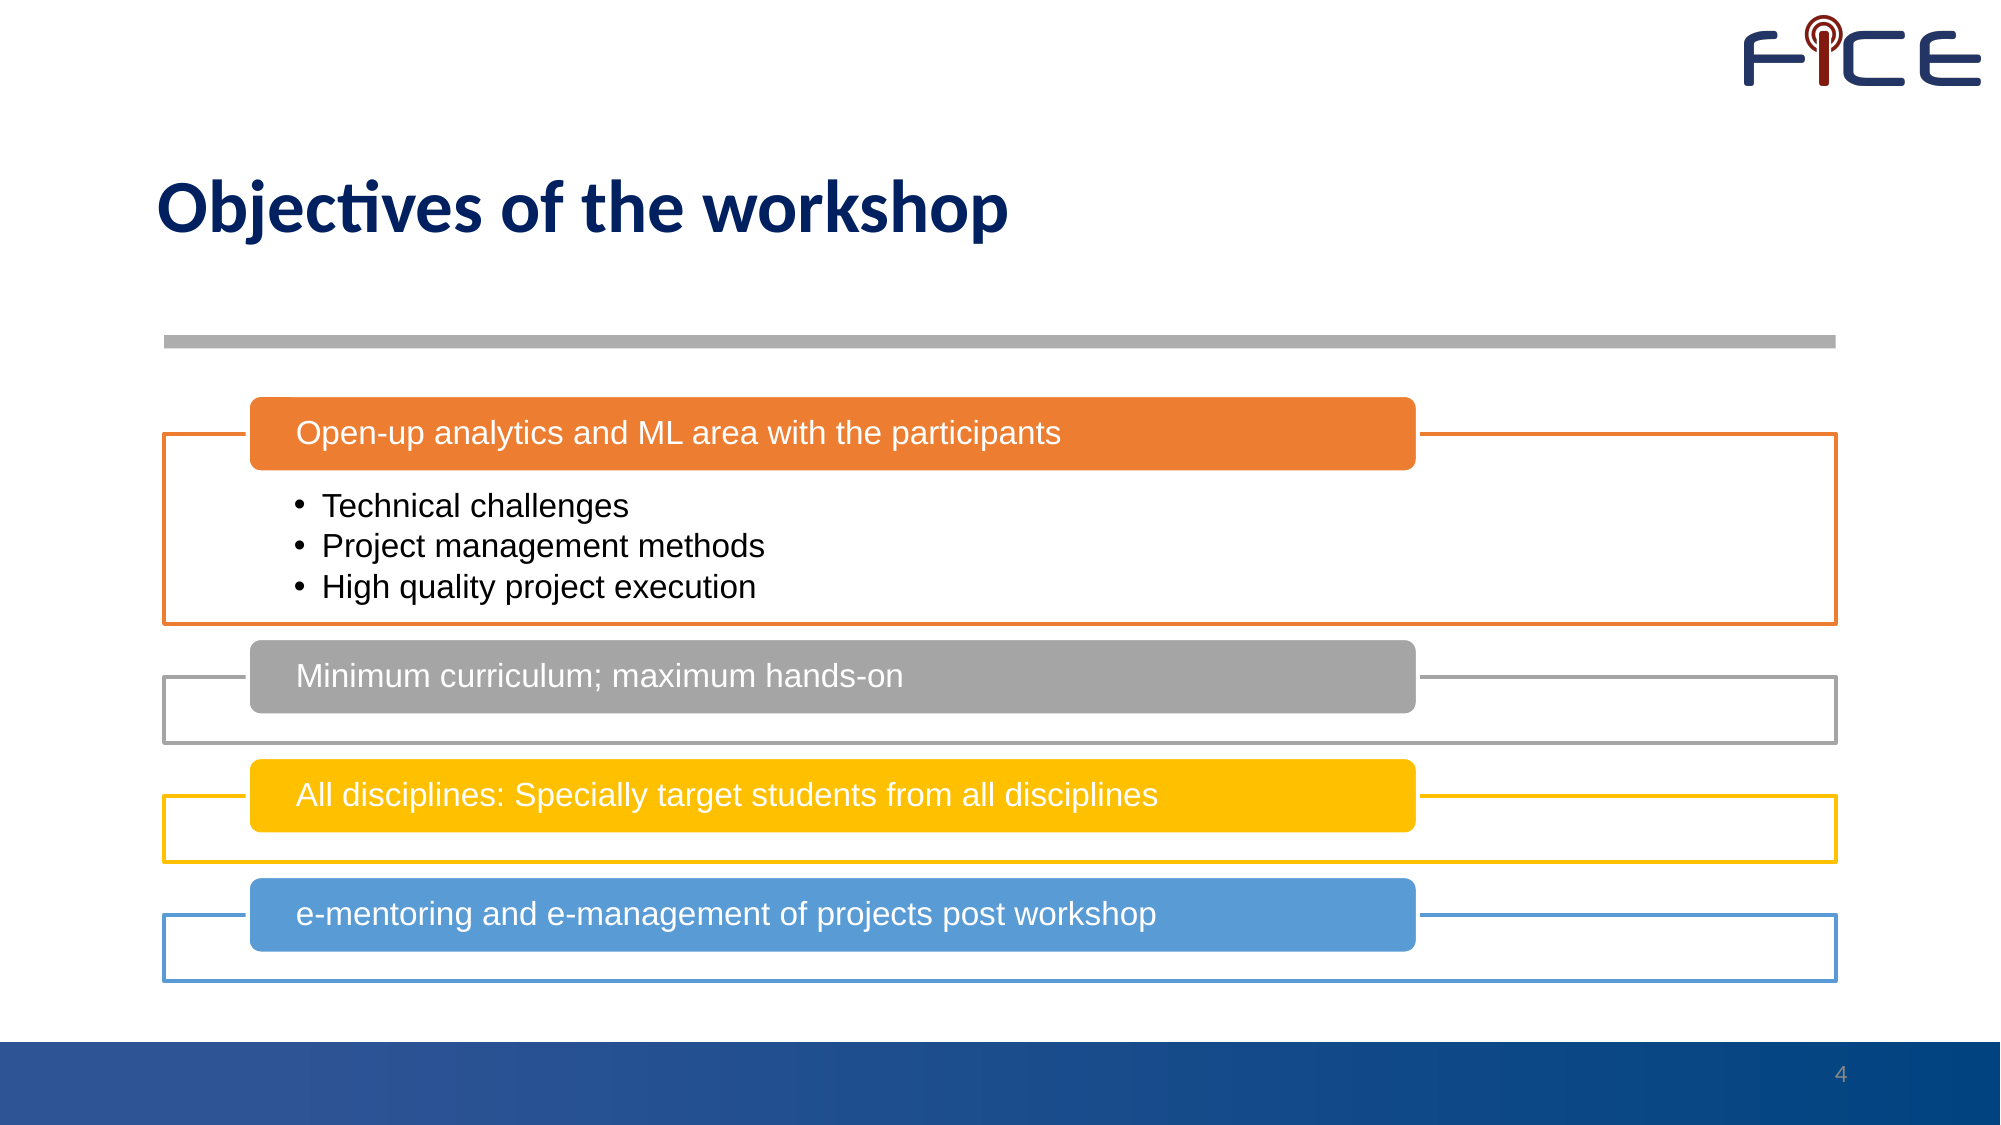

# Objectives of the workshop

Open-up analytics and ML area with the participants

Technical challenges
Project management methods
High quality project execution

Minimum curriculum; maximum hands-on

All disciplines: Specially target students from all disciplines

e-mentoring and e-management of projects post workshop

4